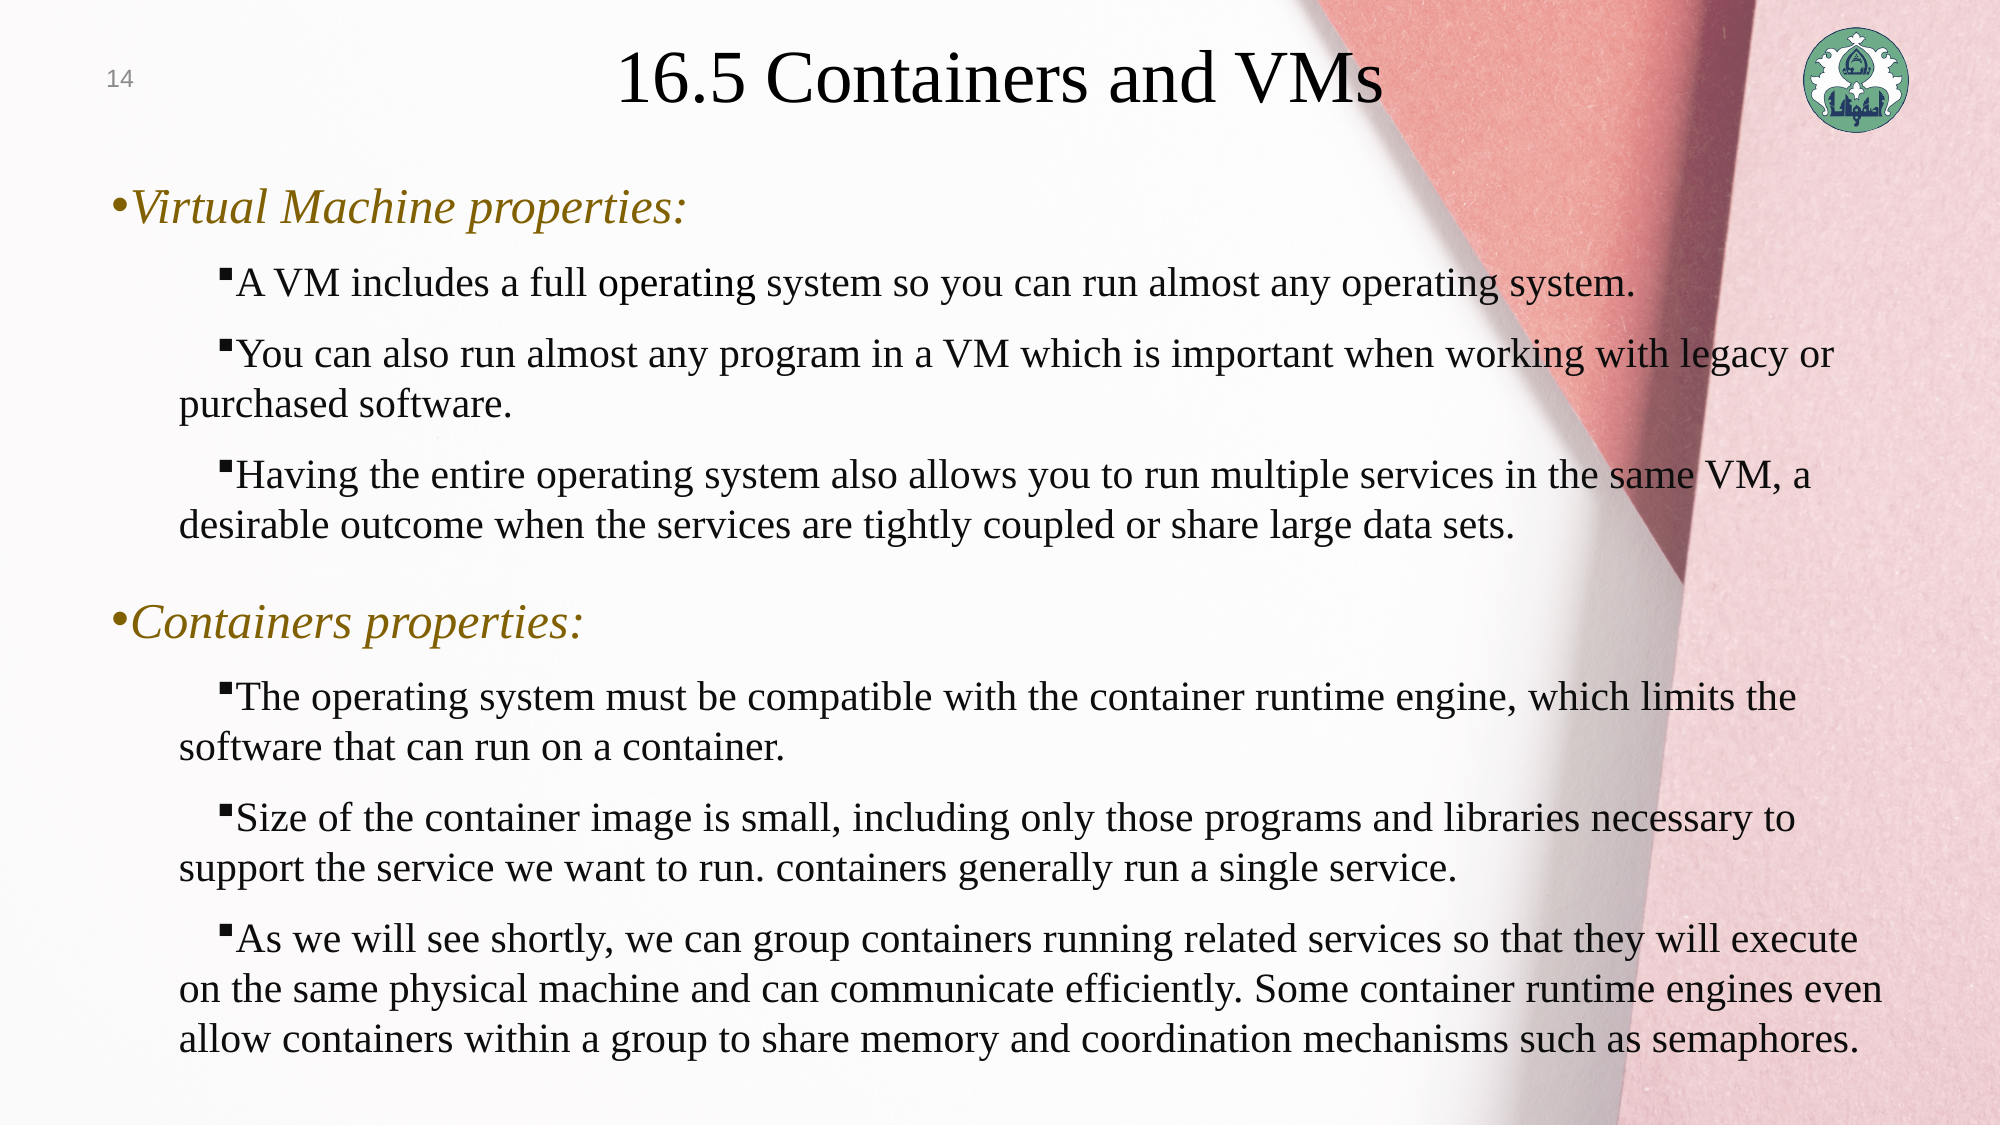

14
# 16.5 Containers and VMs
Virtual Machine properties:
A VM includes a full operating system so you can run almost any operating system.
You can also run almost any program in a VM which is important when working with legacy or purchased software.
Having the entire operating system also allows you to run multiple services in the same VM, a desirable outcome when the services are tightly coupled or share large data sets.
Containers properties:
The operating system must be compatible with the container runtime engine, which limits the software that can run on a container.
Size of the container image is small, including only those programs and libraries necessary to support the service we want to run. containers generally run a single service.
As we will see shortly, we can group containers running related services so that they will execute on the same physical machine and can communicate efficiently. Some container runtime engines even allow containers within a group to share memory and coordination mechanisms such as semaphores.